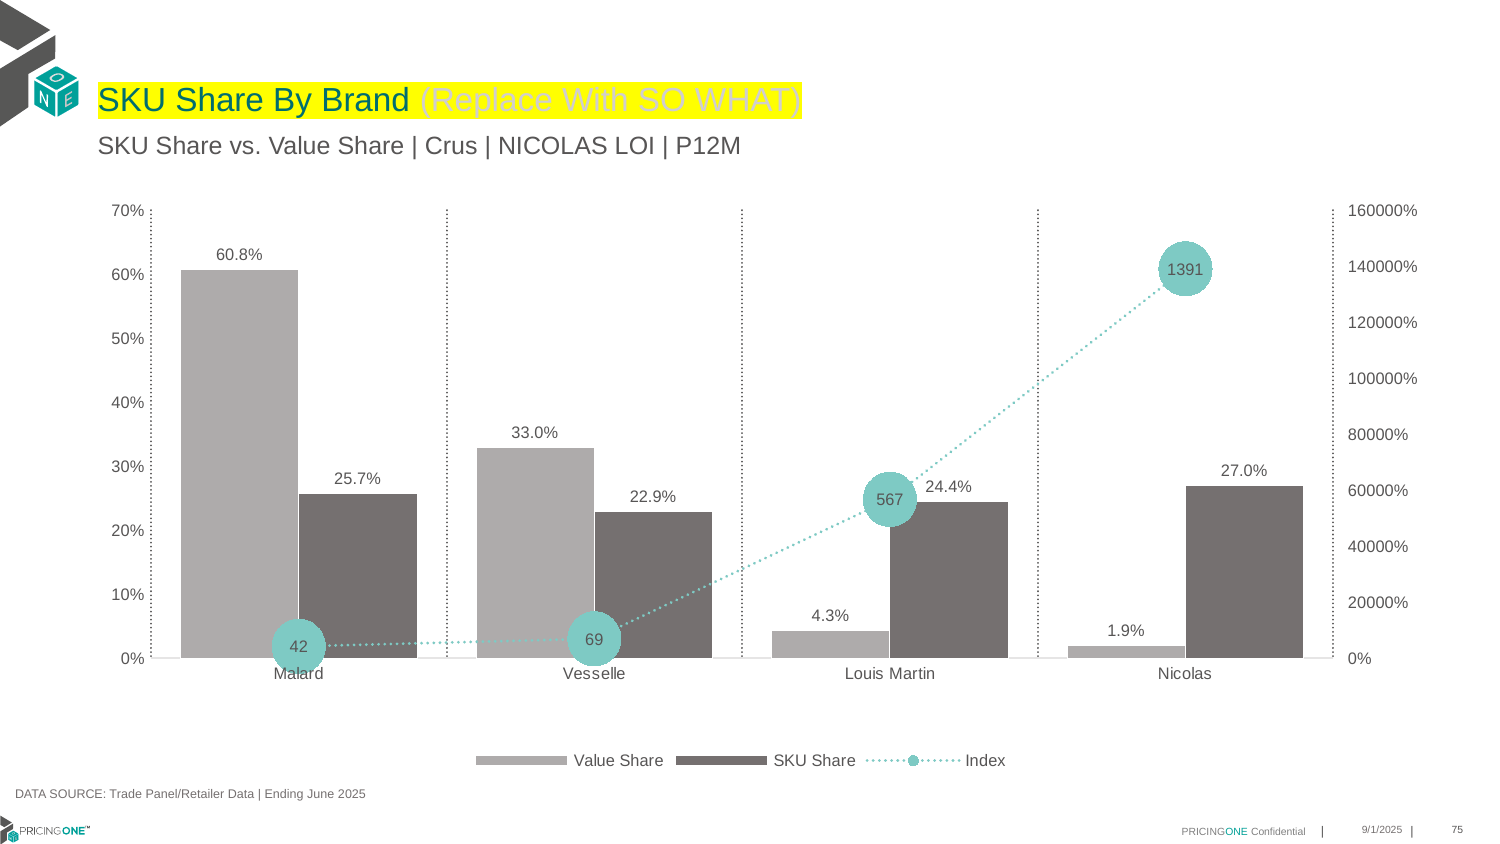

# SKU Share By Brand (Replace With SO WHAT)
SKU Share vs. Value Share | Crus | NICOLAS LOI | P12M

### Chart

| Category | Value Share | SKU Share | Index |
|---|---|---|---|
| Malard | 0.6079217057652144 | 0.25706940874035994 | 42.28659814289355 |
| Vesselle | 0.32961775705473795 | 0.22879177377892032 | 69.41124040866707 |
| Louis Martin | 0.04305697216960513 | 0.24421593830334193 | 567.1925497718564 |
| Nicolas | 0.01940356501044247 | 0.26992287917737795 | 1391.0994141134004 |
DATA SOURCE: Trade Panel/Retailer Data | Ending June 2025

9/1/2025
75